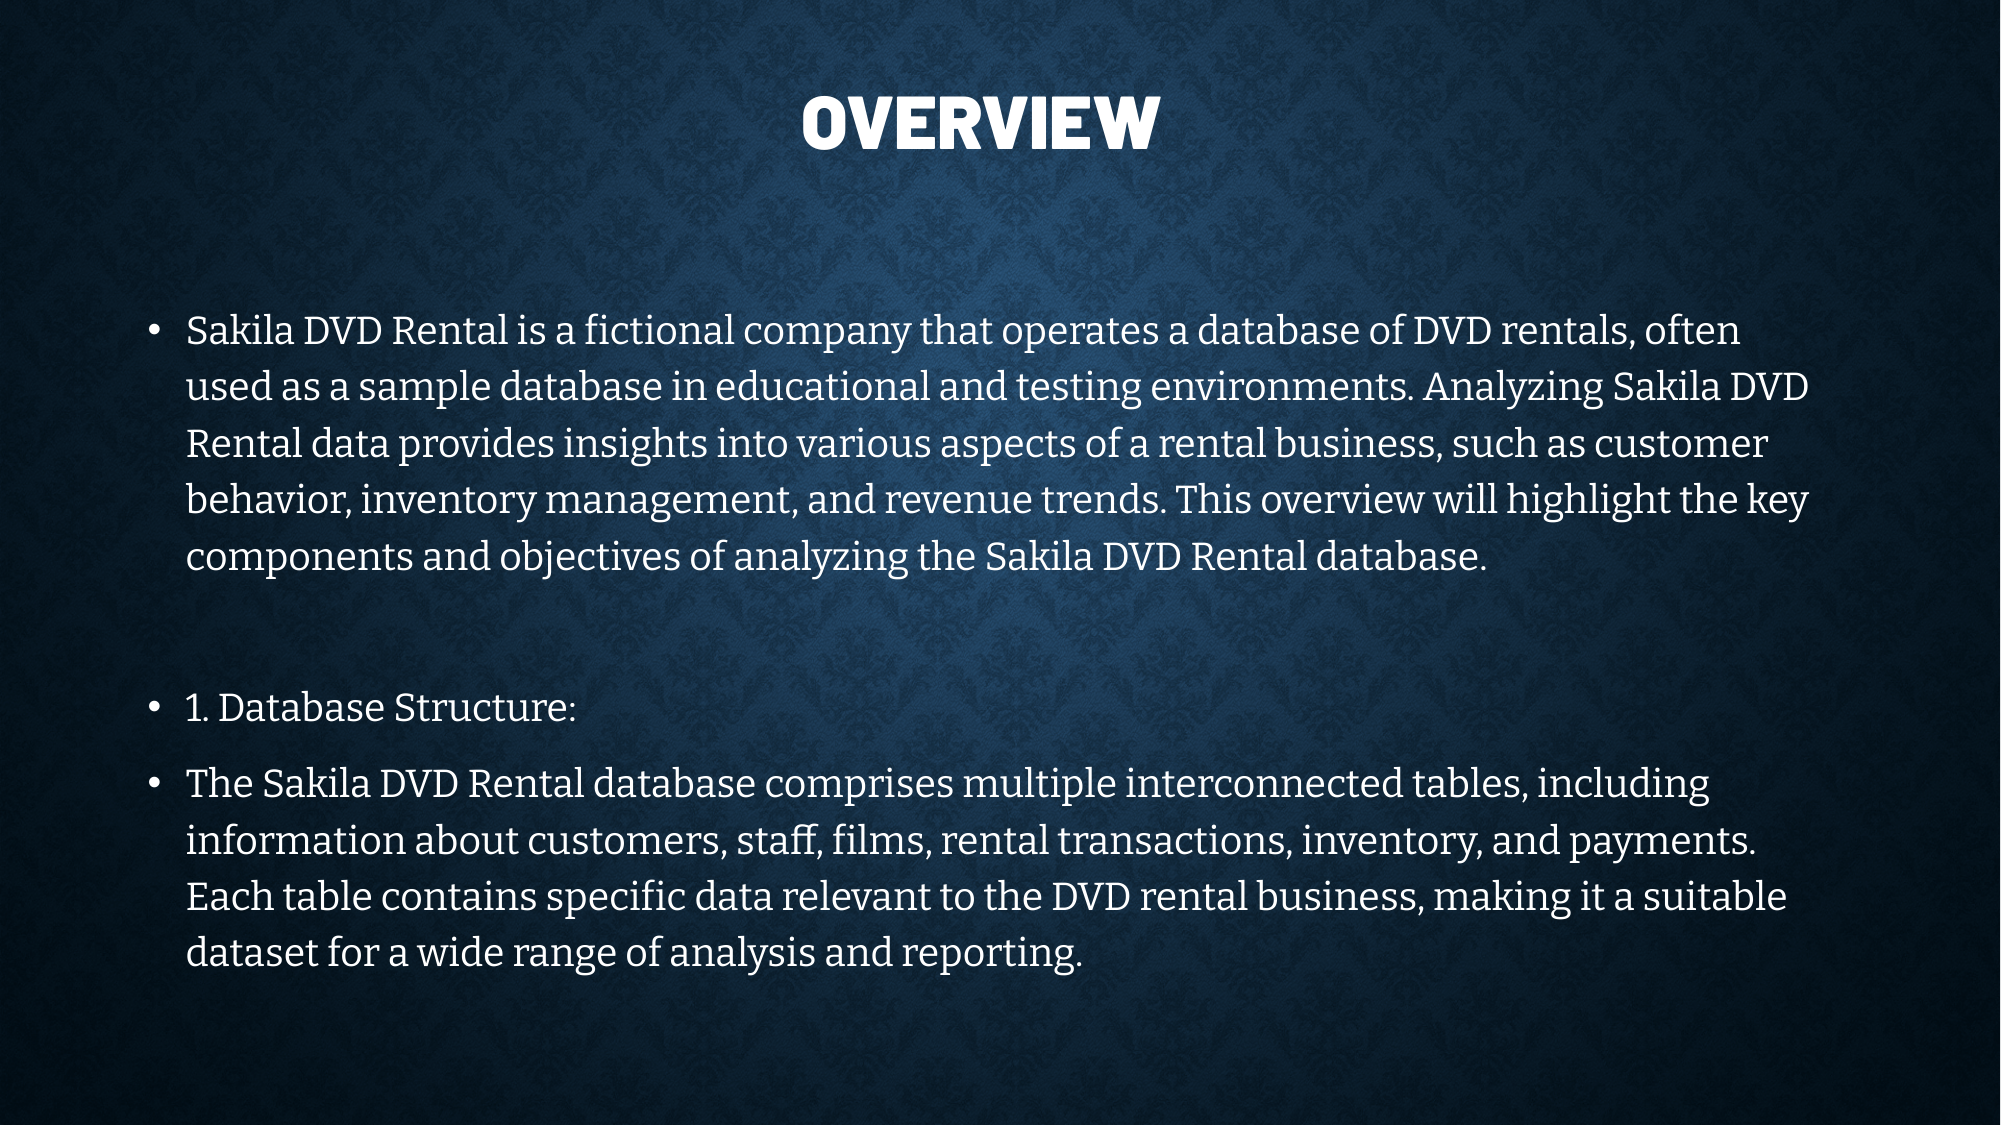

# OVERVIEW
Sakila DVD Rental is a fictional company that operates a database of DVD rentals, often used as a sample database in educational and testing environments. Analyzing Sakila DVD Rental data provides insights into various aspects of a rental business, such as customer behavior, inventory management, and revenue trends. This overview will highlight the key components and objectives of analyzing the Sakila DVD Rental database.

1. Database Structure:
The Sakila DVD Rental database comprises multiple interconnected tables, including information about customers, staff, films, rental transactions, inventory, and payments. Each table contains specific data relevant to the DVD rental business, making it a suitable dataset for a wide range of analysis and reporting.